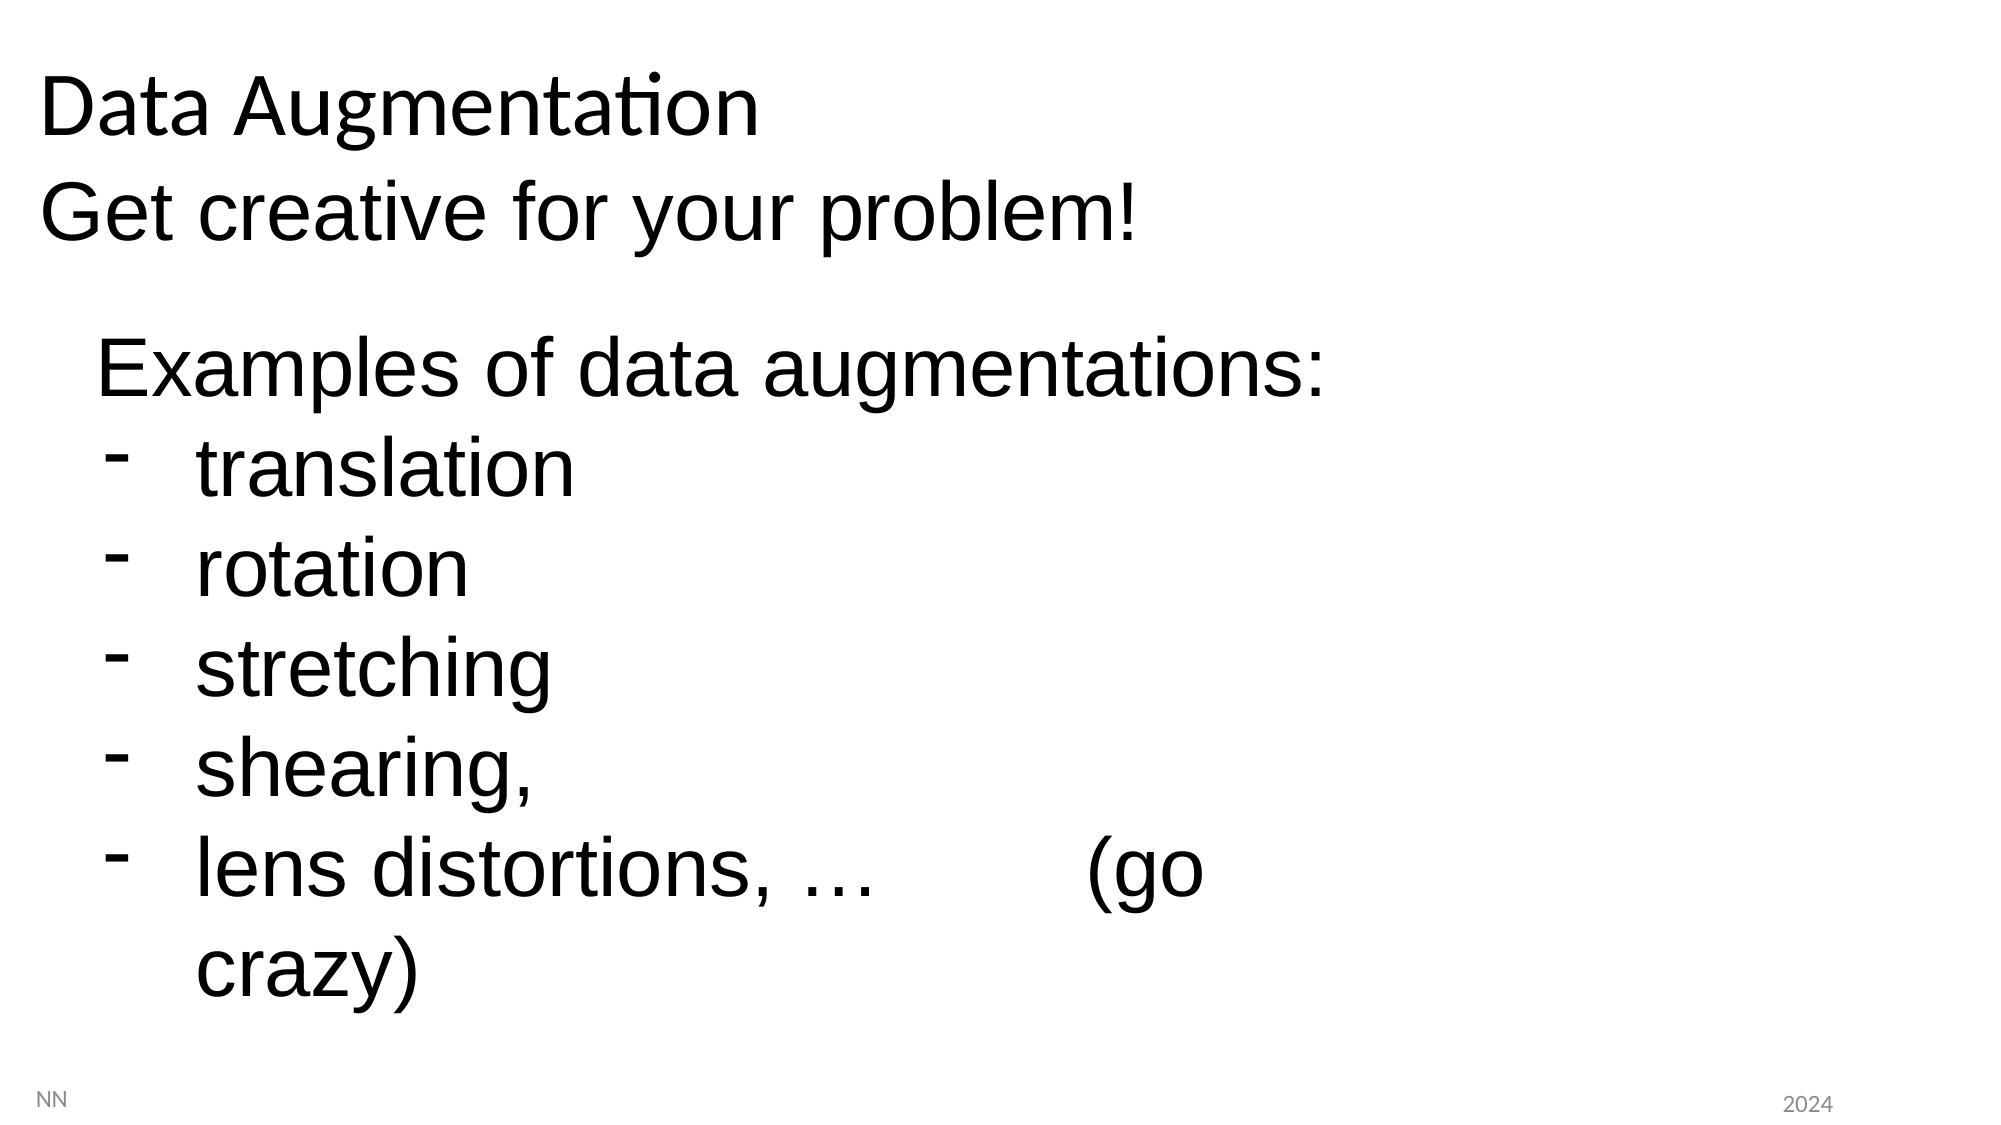

# Data Augmentation
Get creative for your problem!
Examples of data augmentations:
translation
rotation
stretching
shearing,
lens distortions, …	(go crazy)
78
NN
2024
NN